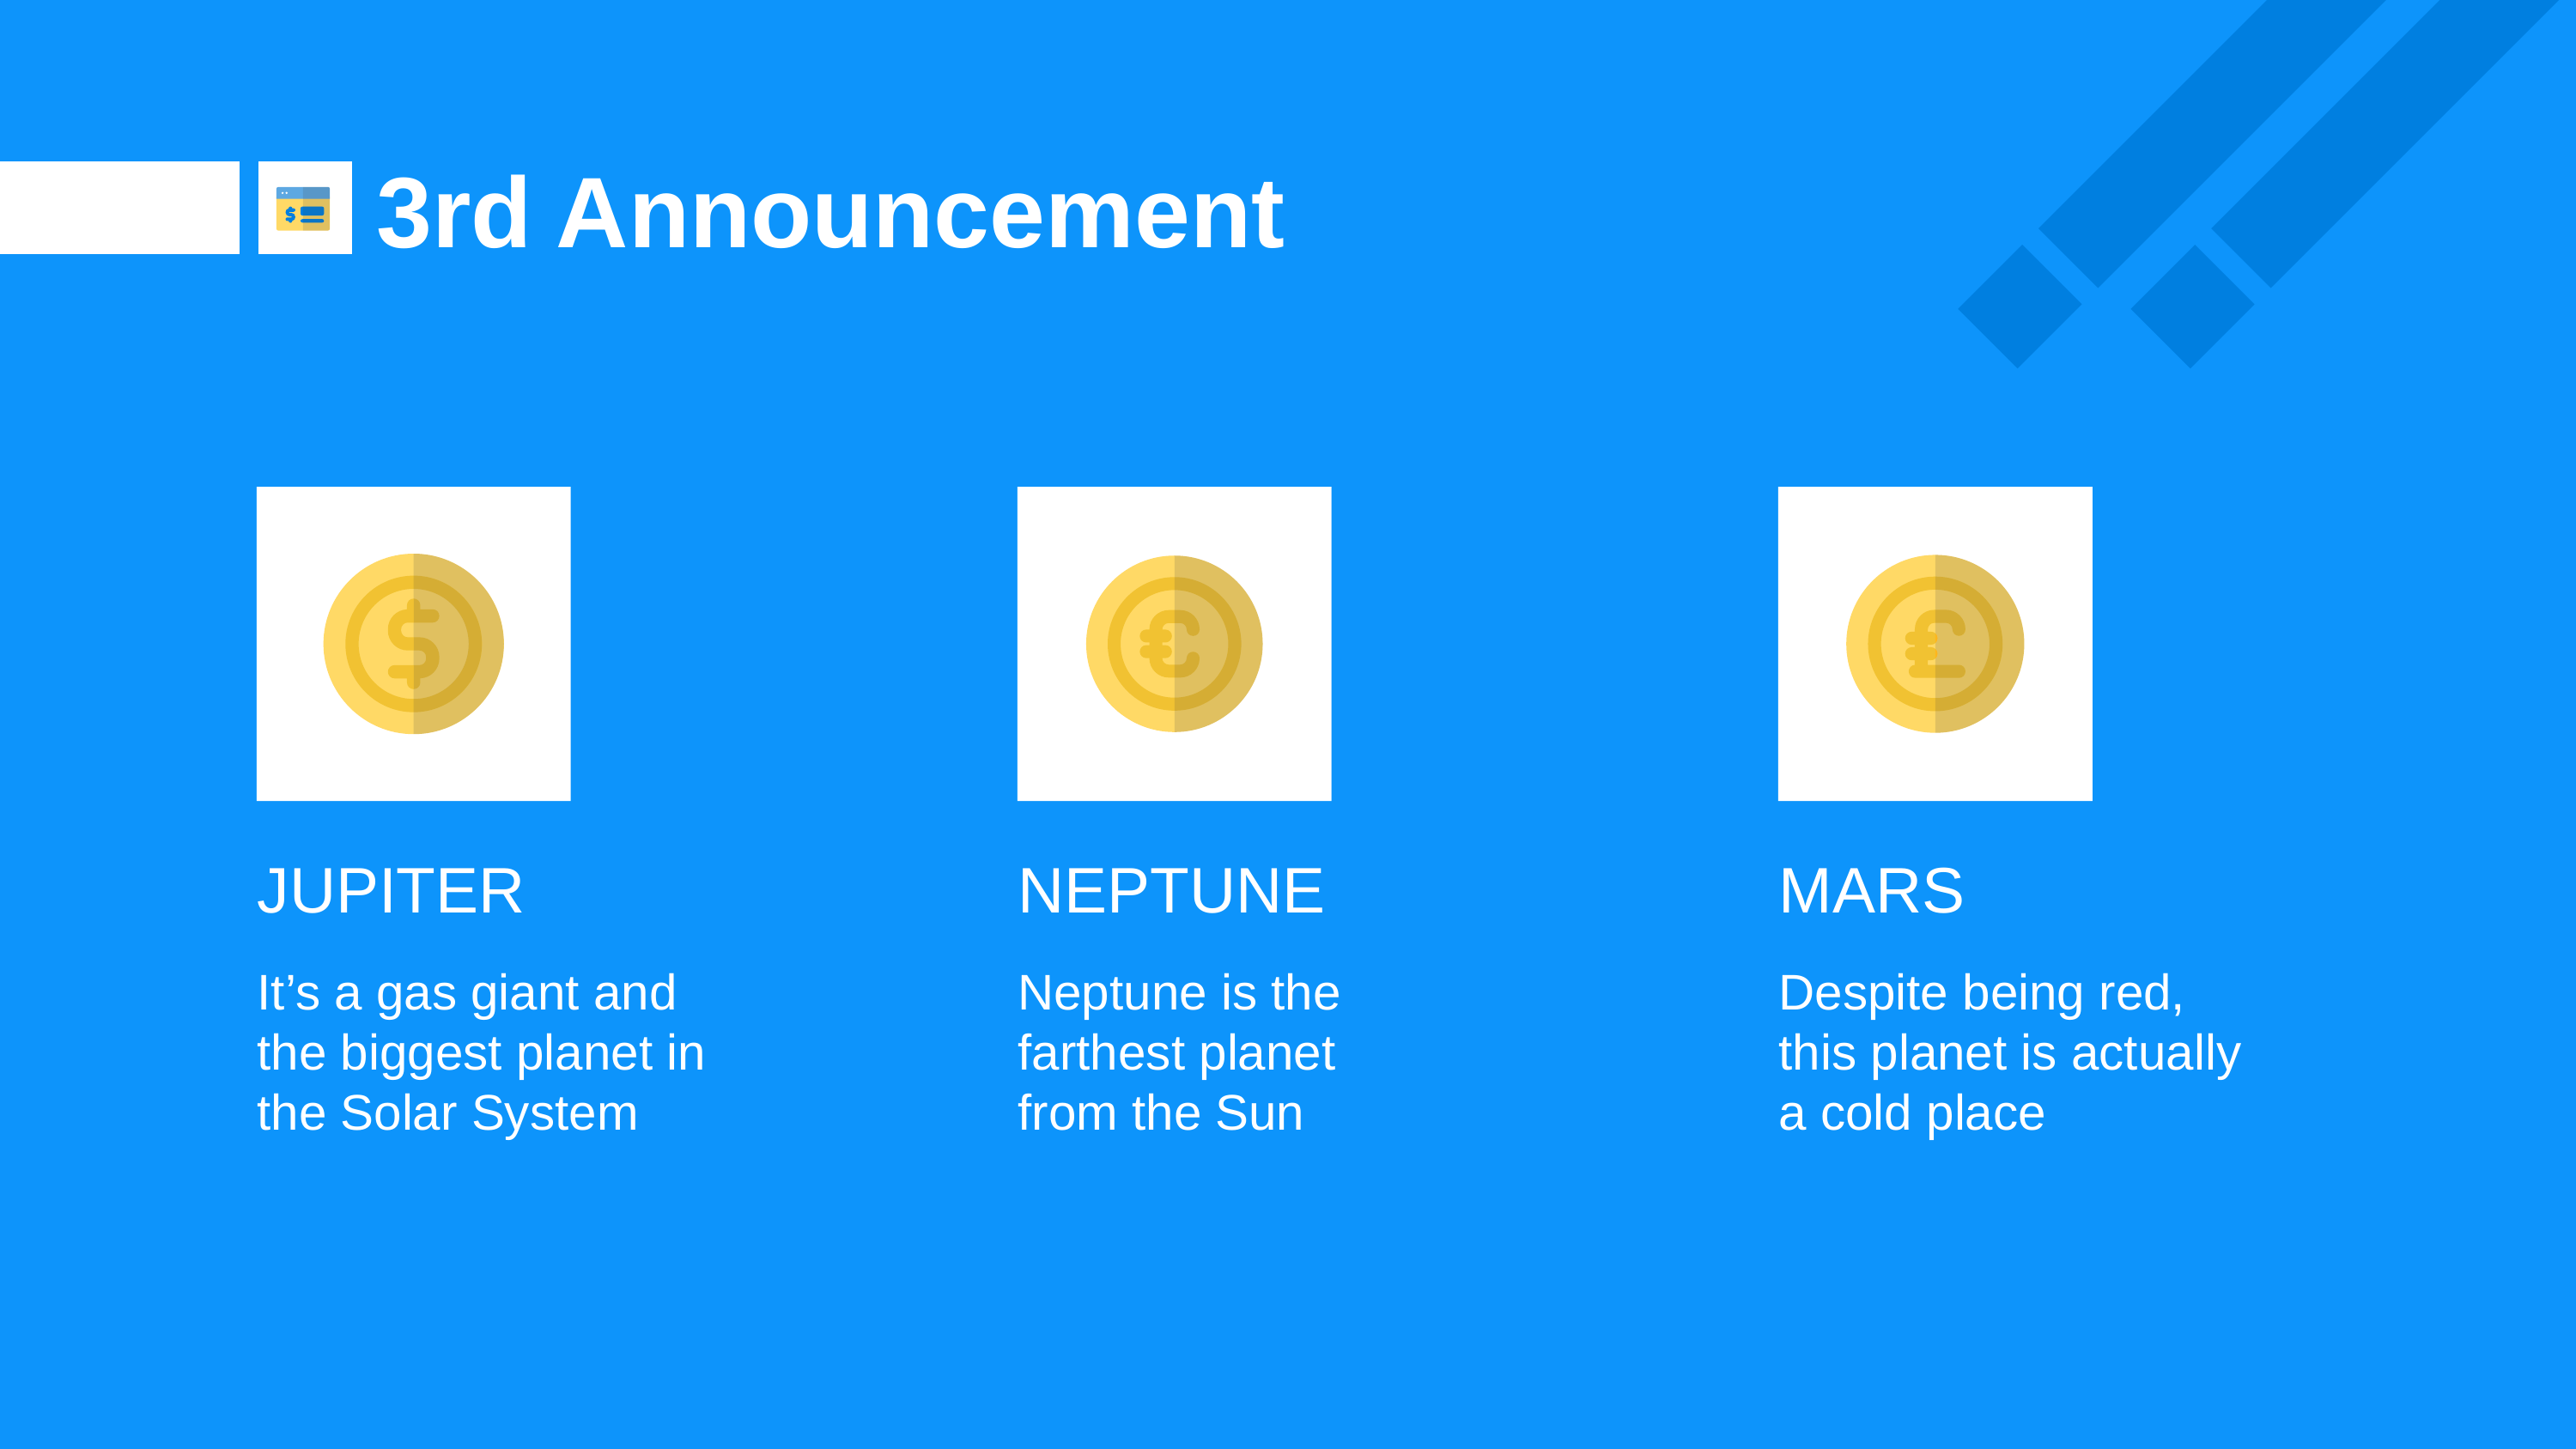

# 3rd Announcement

JUPITER
NEPTUNE
MARS
It’s a gas giant and the biggest planet in the Solar System
Neptune is the
farthest planet
from the Sun
Despite being red, this planet is actually a cold place